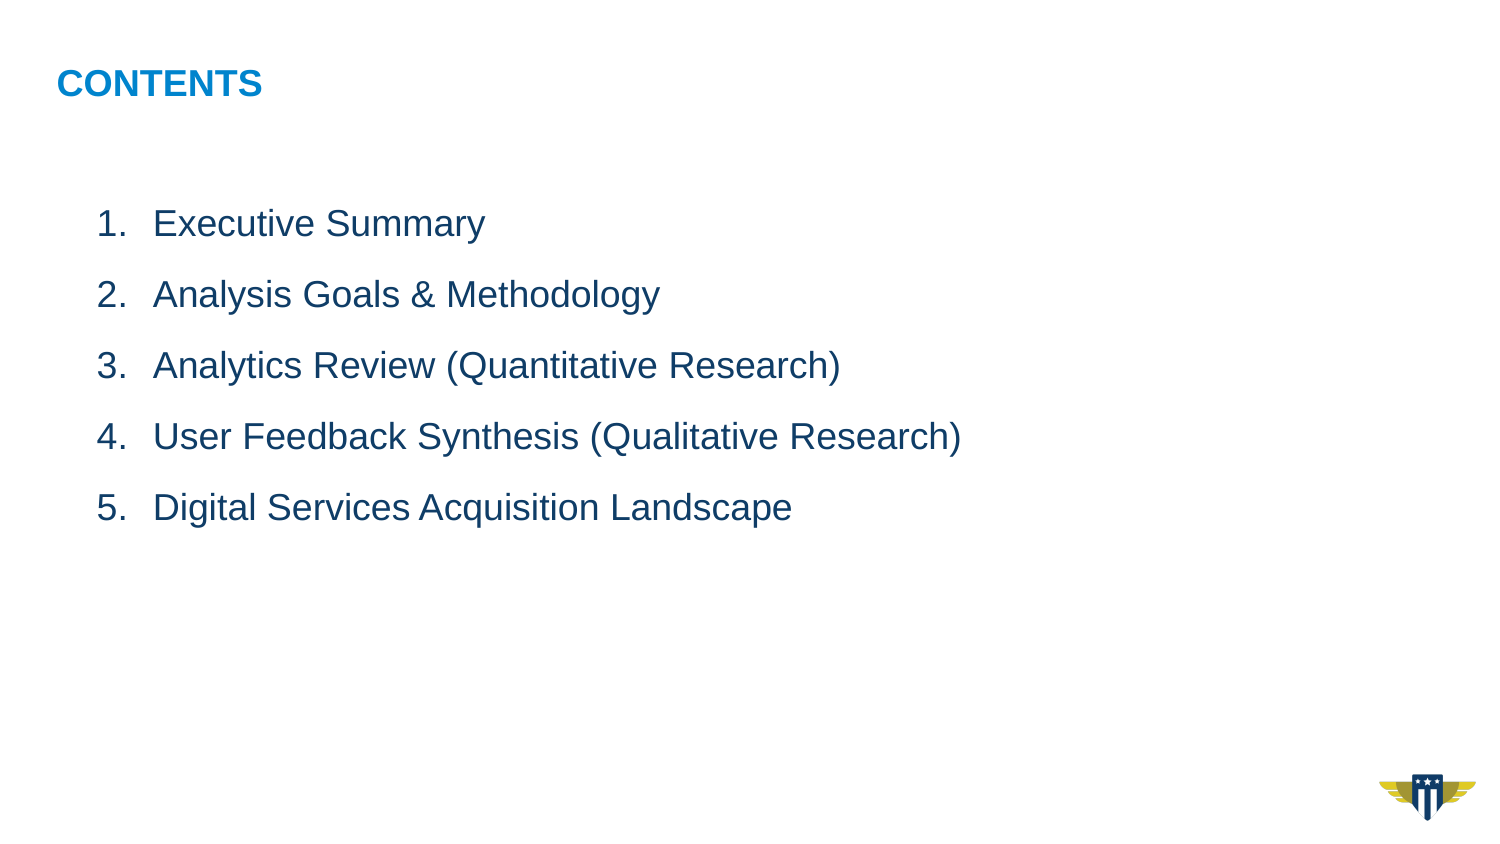

# contents
Executive Summary
Analysis Goals & Methodology
Analytics Review (Quantitative Research)
User Feedback Synthesis (Qualitative Research)
Digital Services Acquisition Landscape